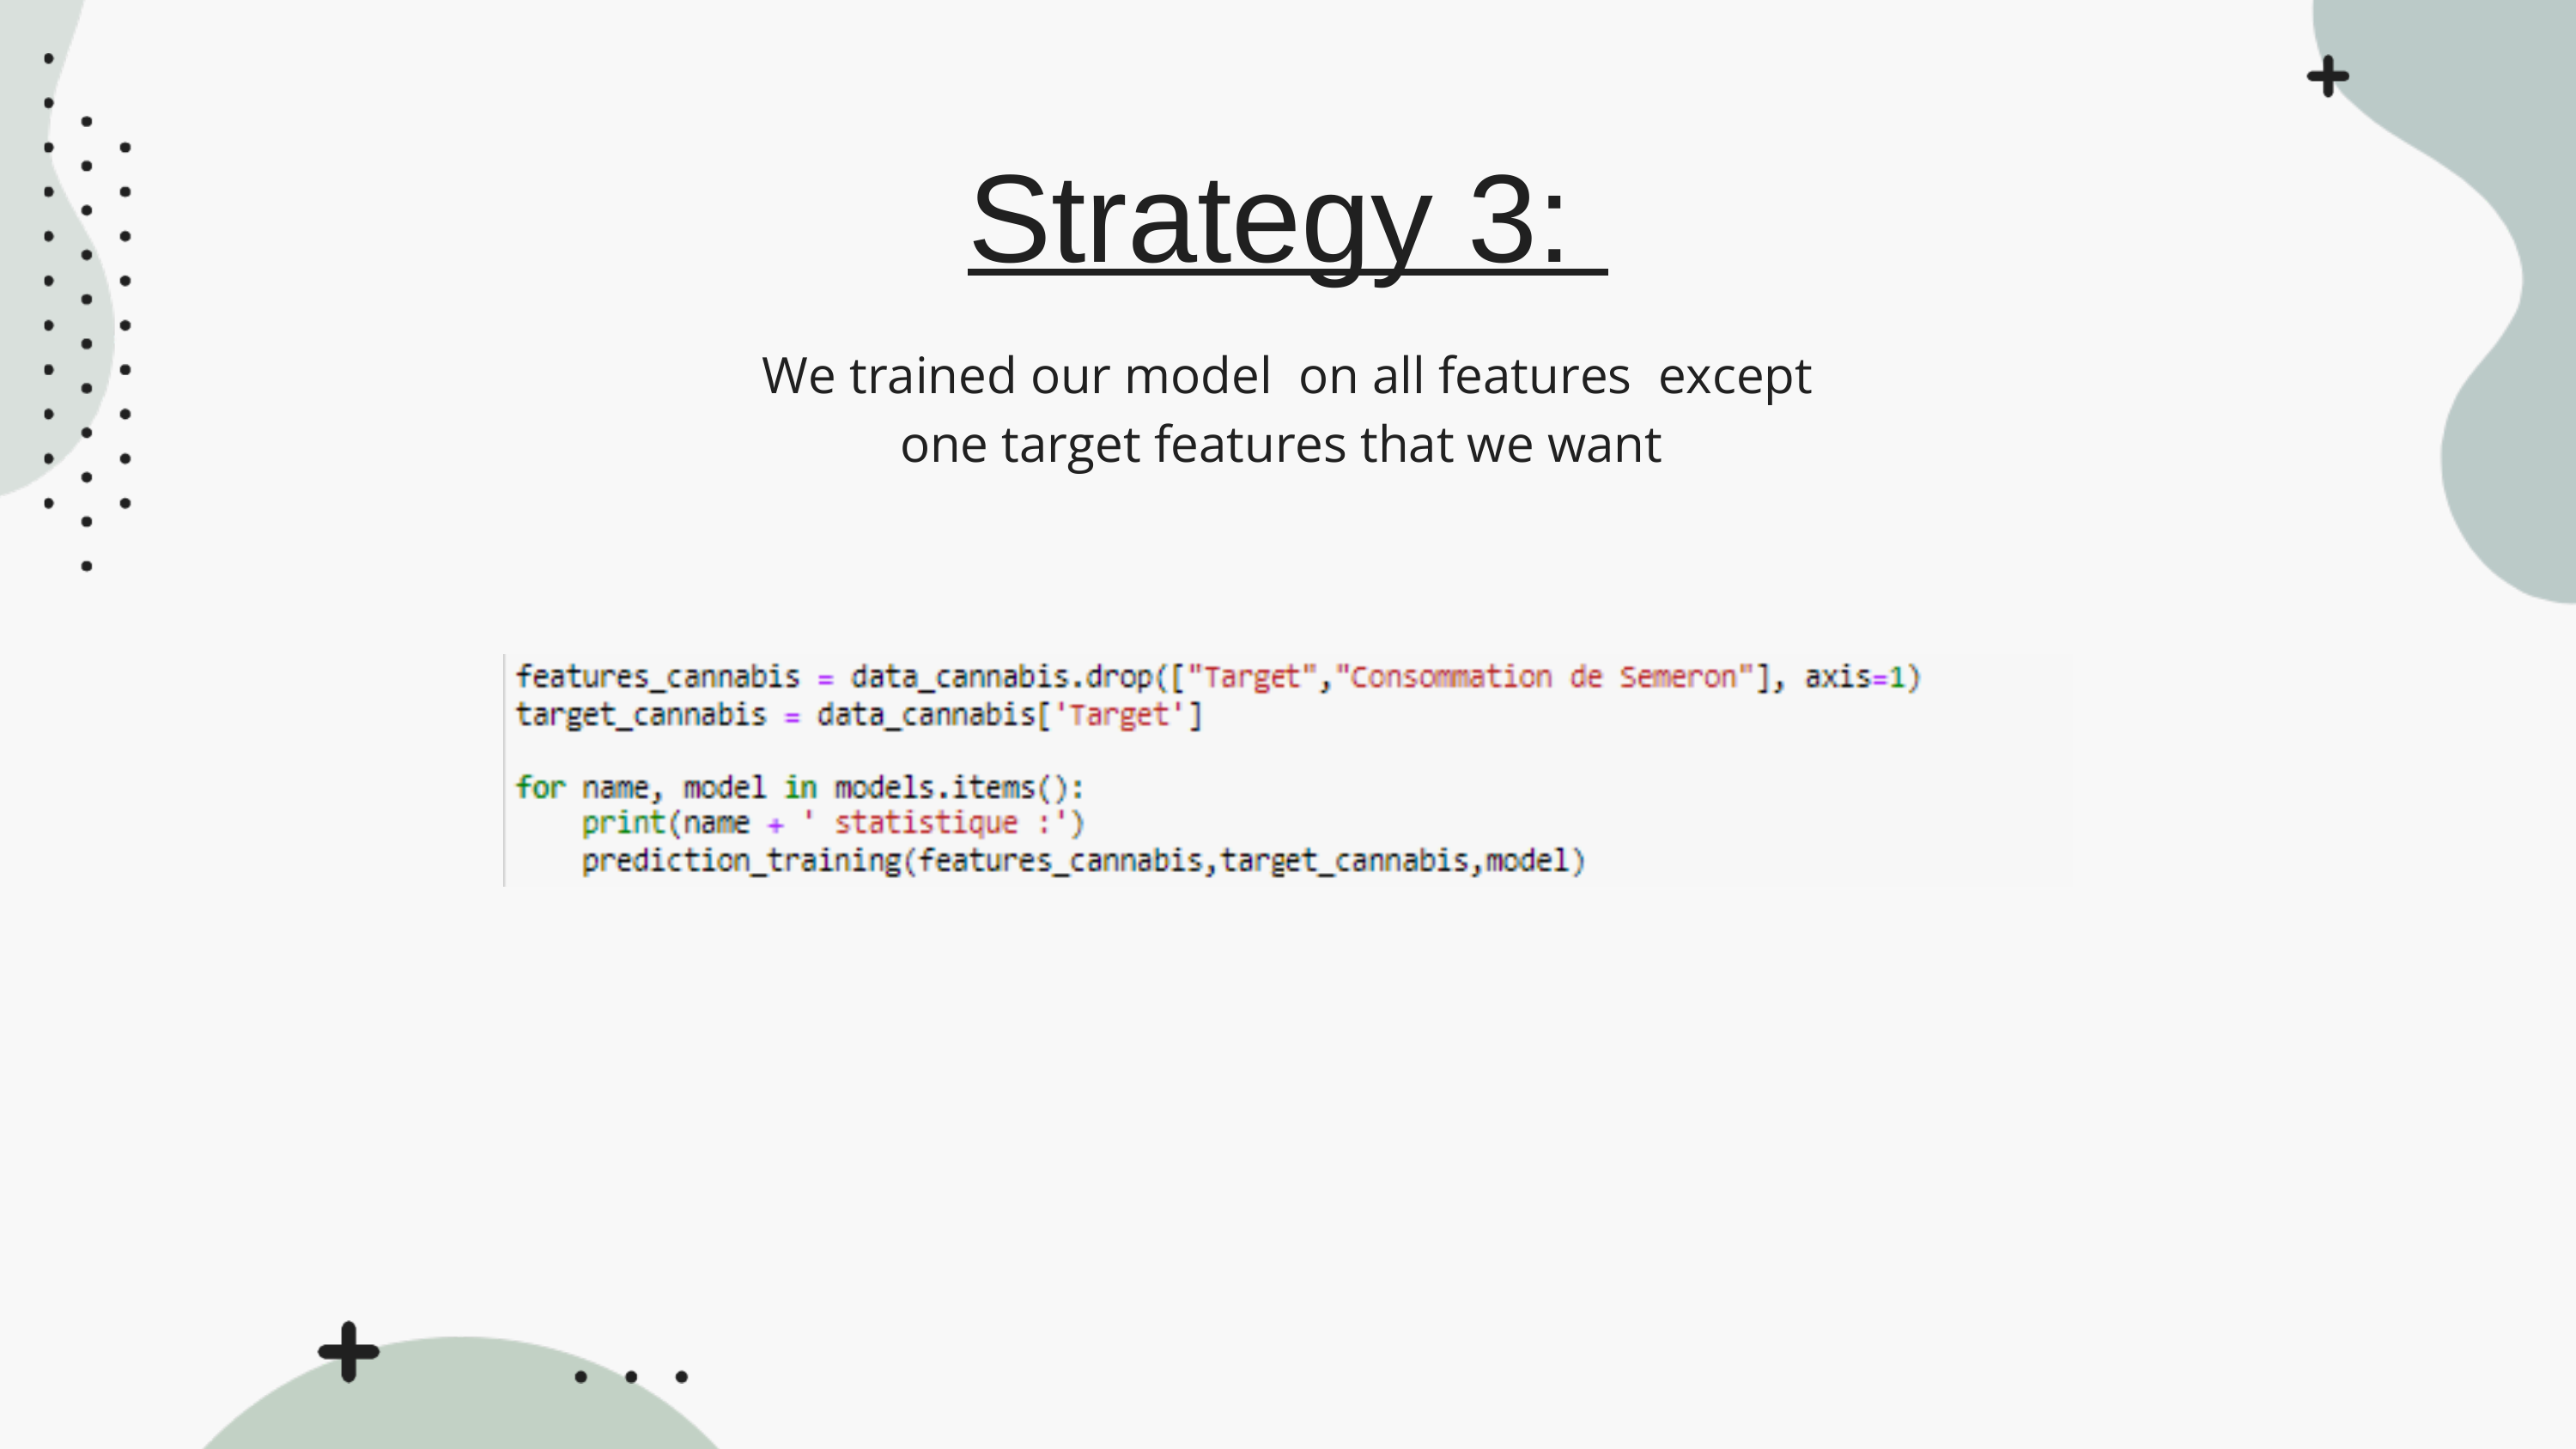

Strategy 3:
We trained our model  on all features  except one target features that we want